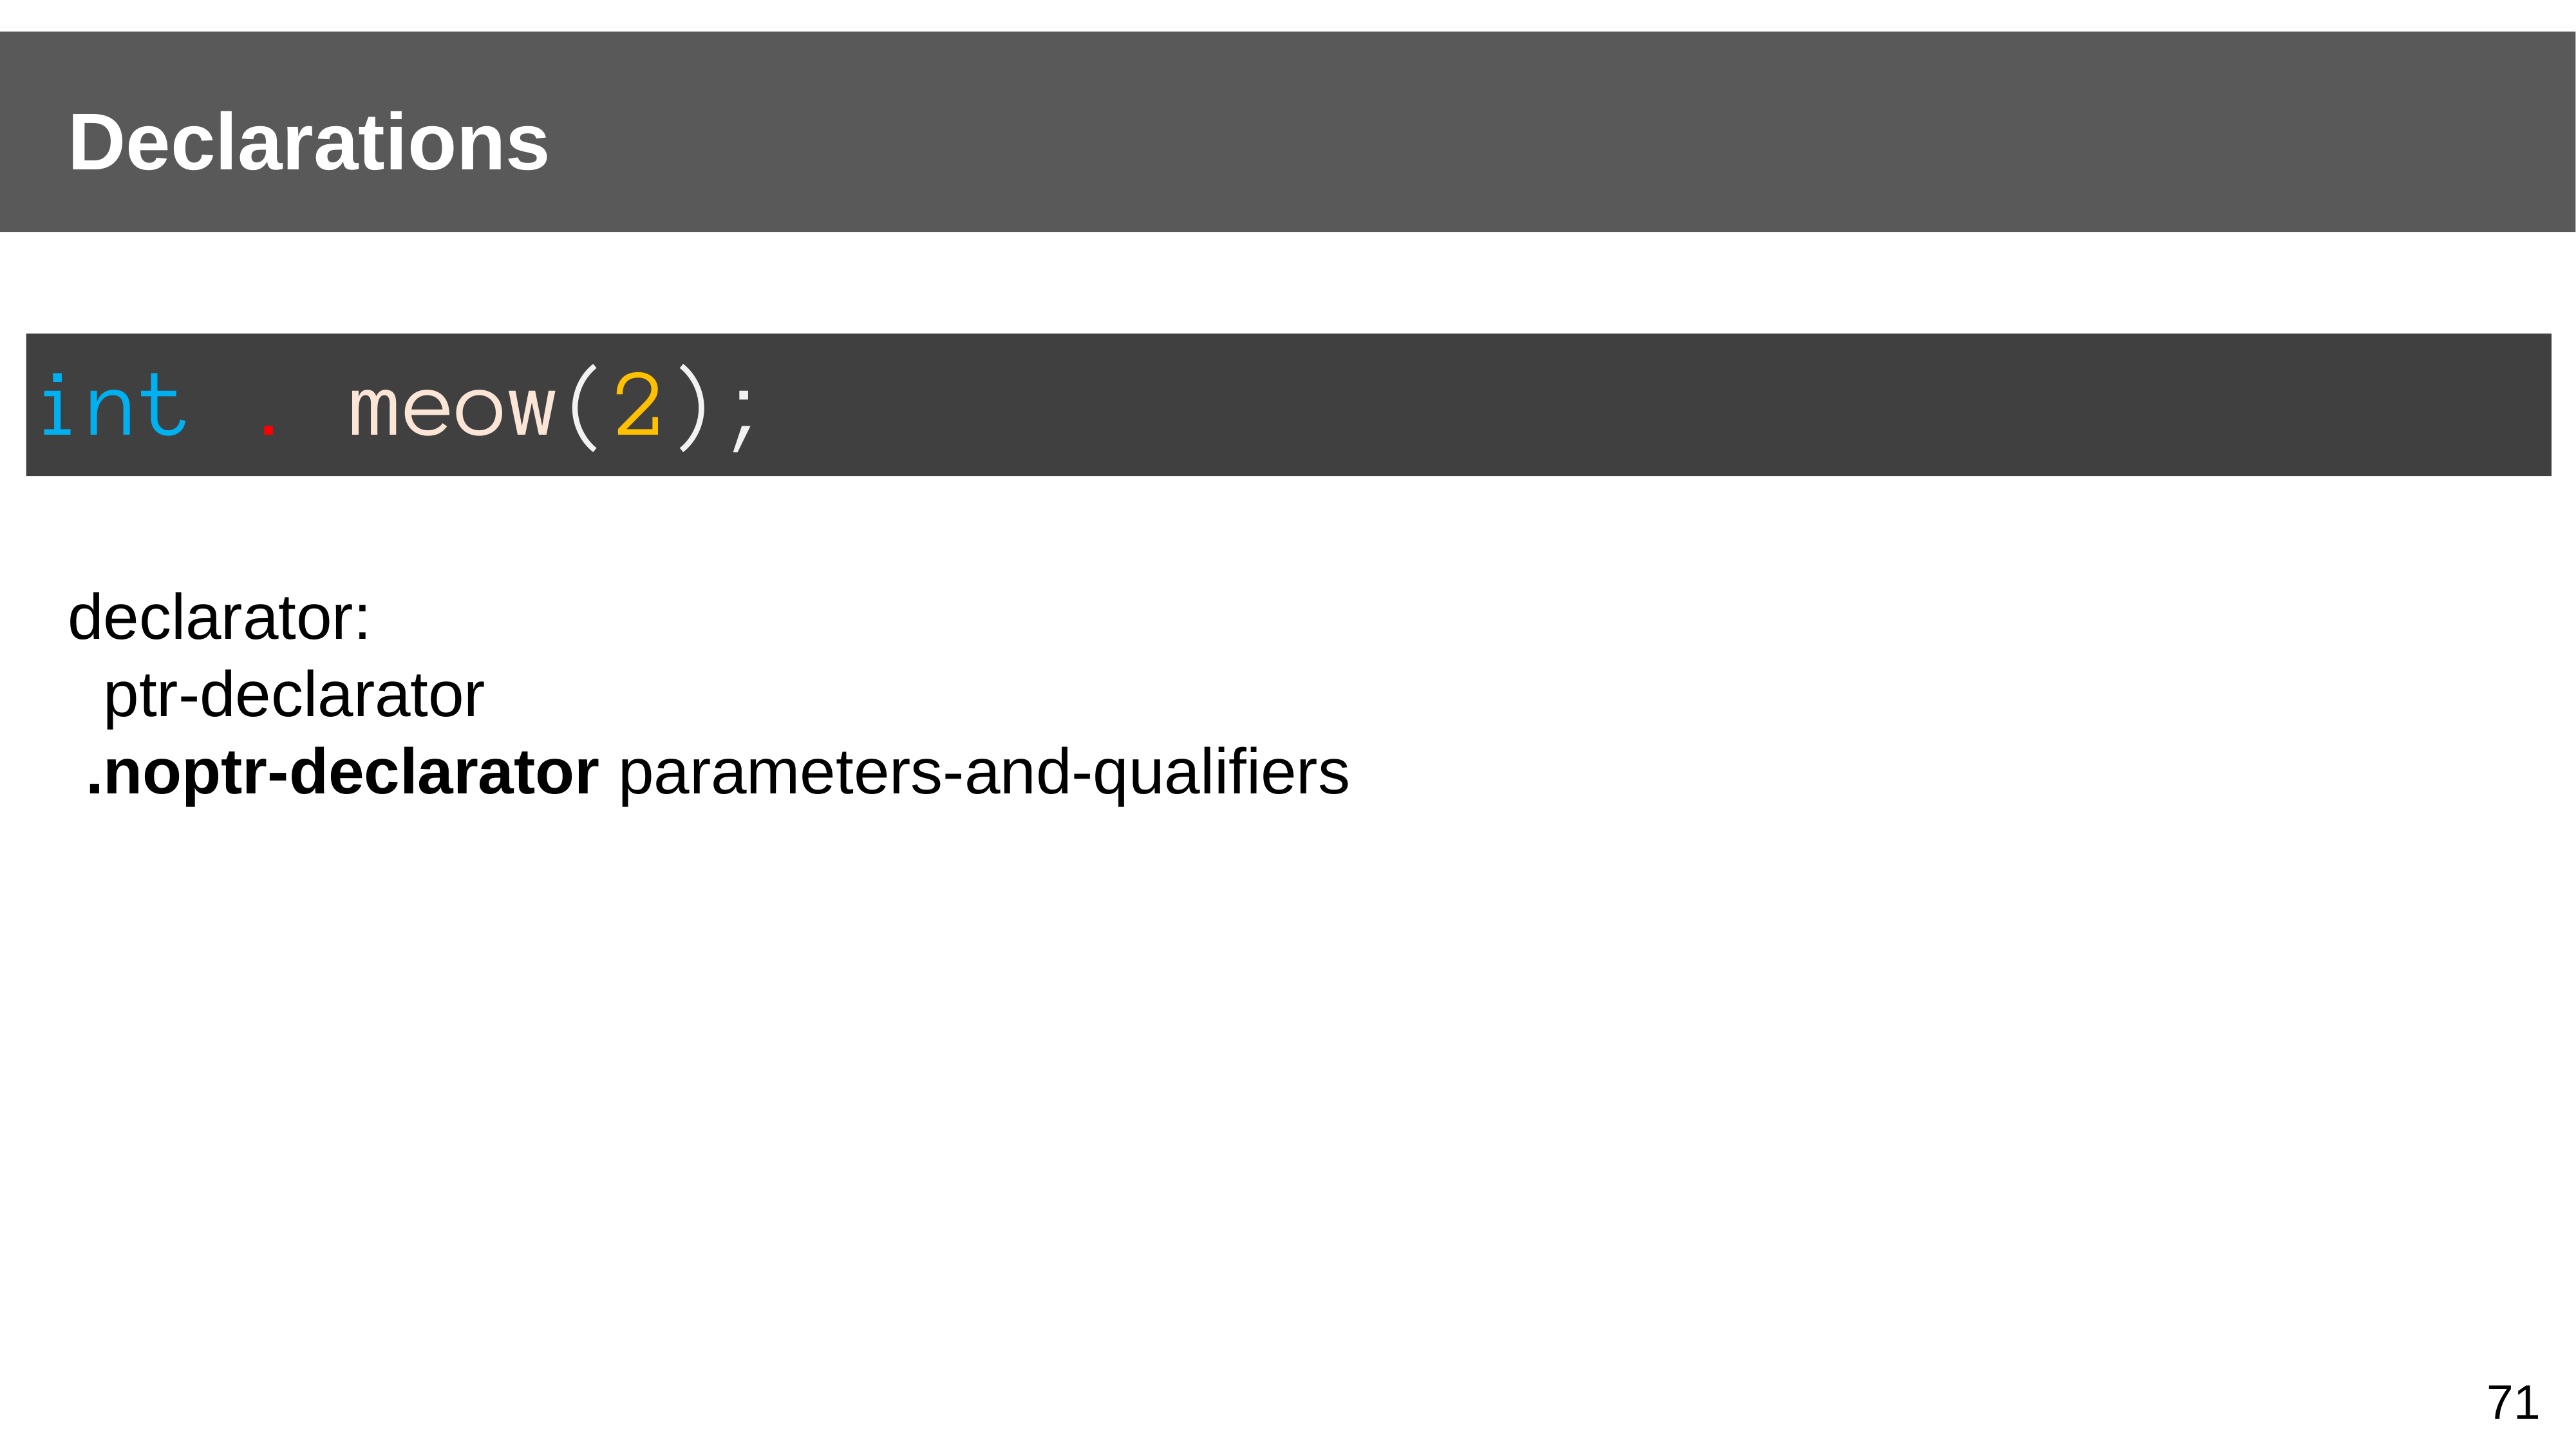

# Declarations
int . meow(2);
declarator:
  ptr-declarator
 .noptr-declarator parameters-and-qualifiers